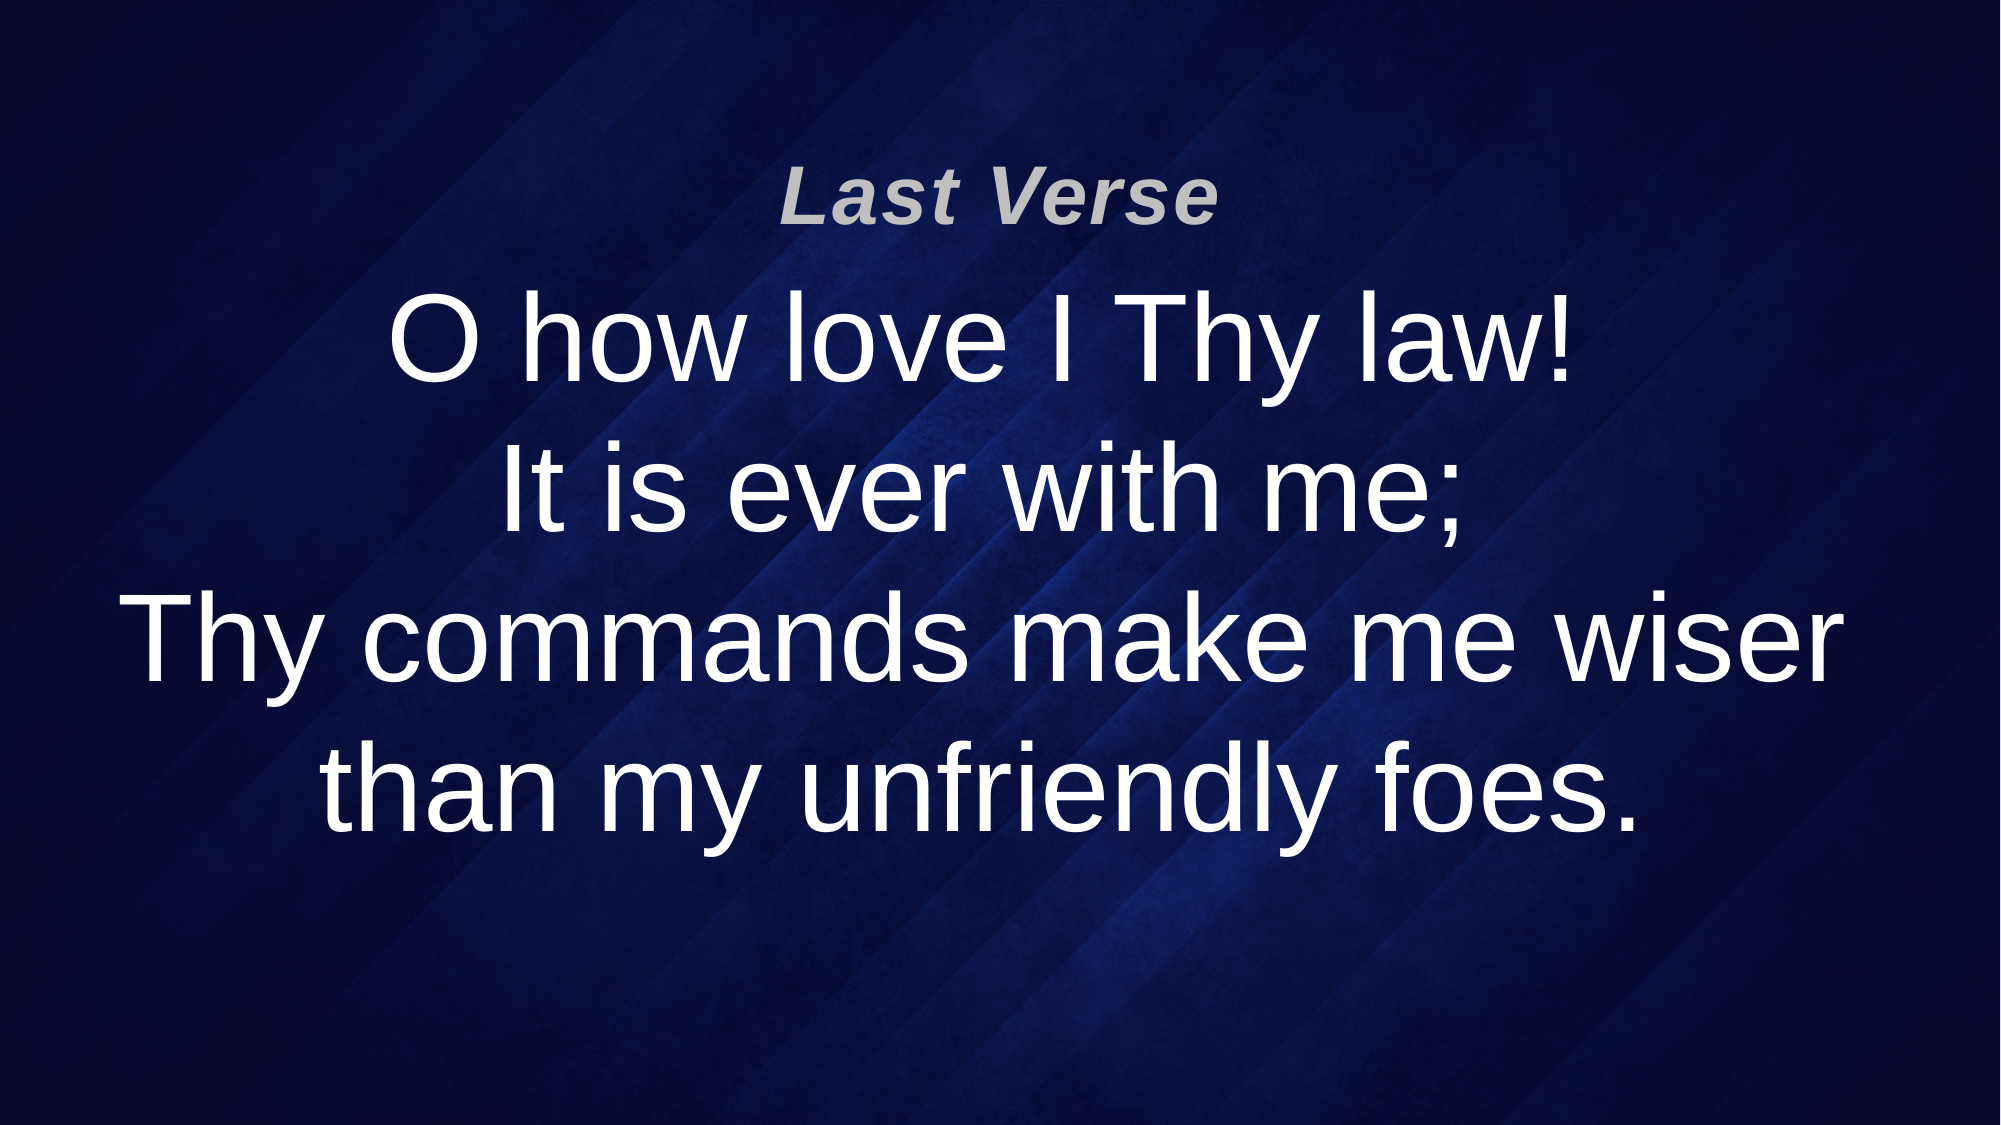

Last Verse
# O how love I Thy law! It is ever with me; Thy commands make me wiser than my unfriendly foes.